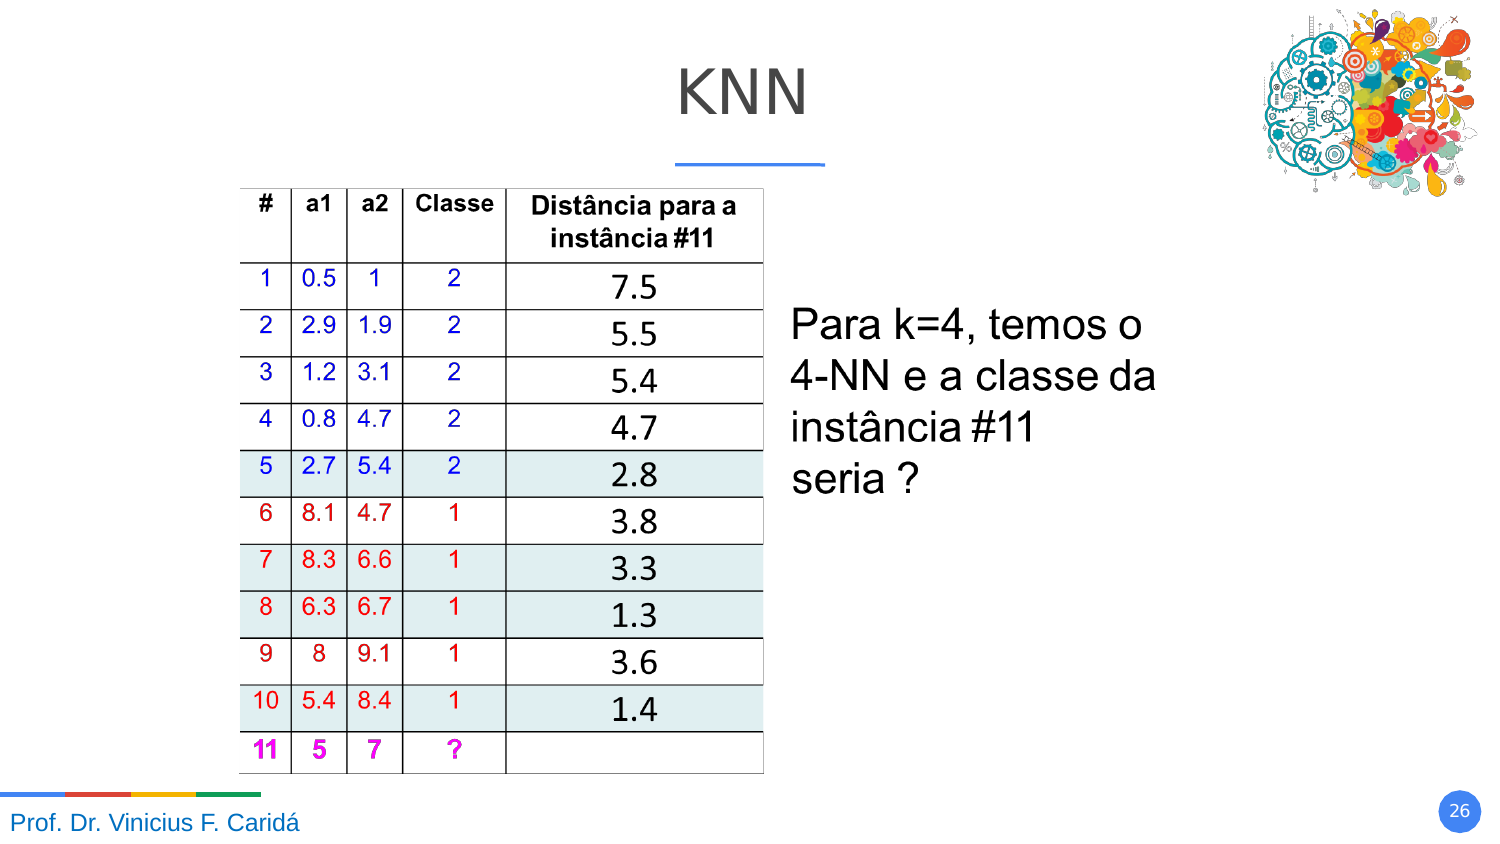

KNN

26
Prof. Dr. Vinicius F. Caridá